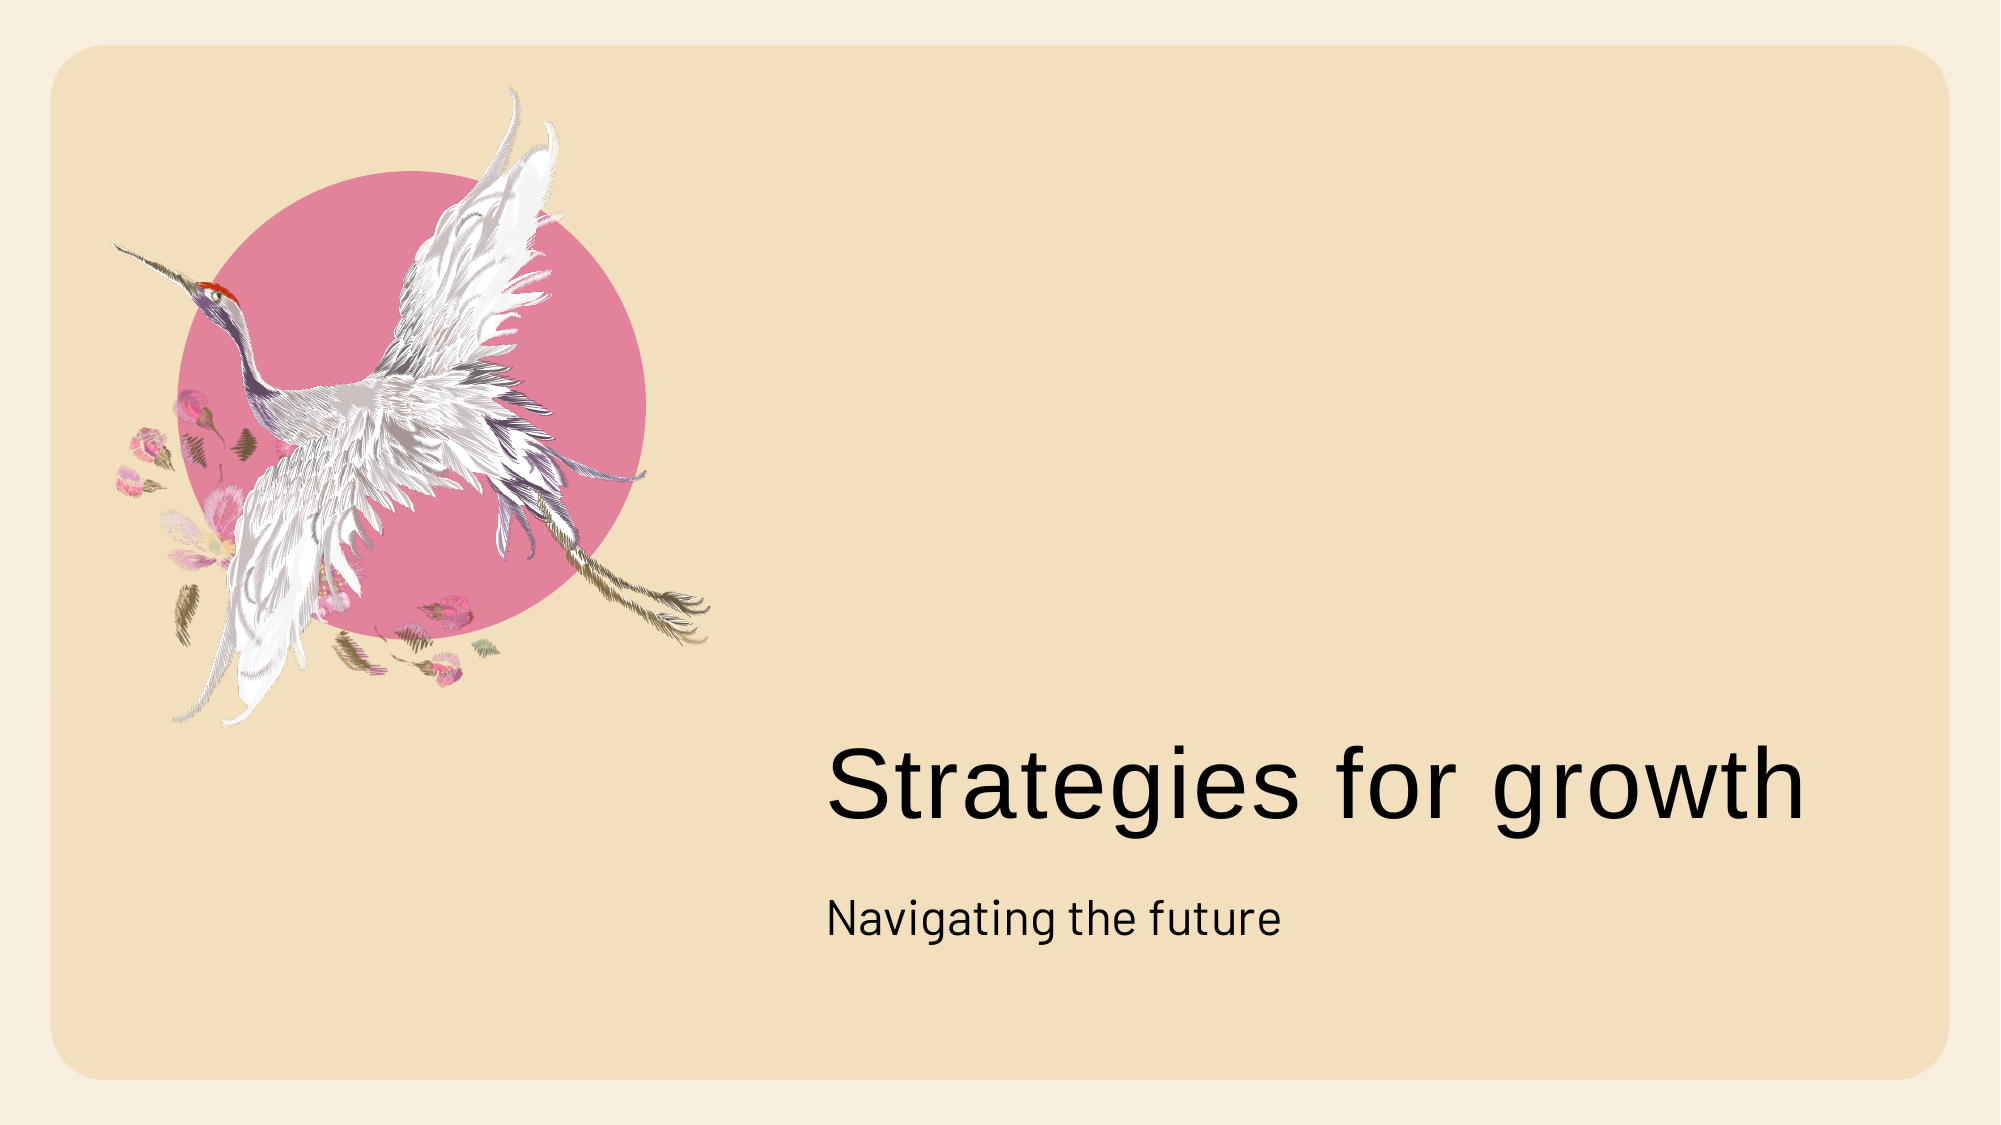

# Strategies for growth
Navigating the future